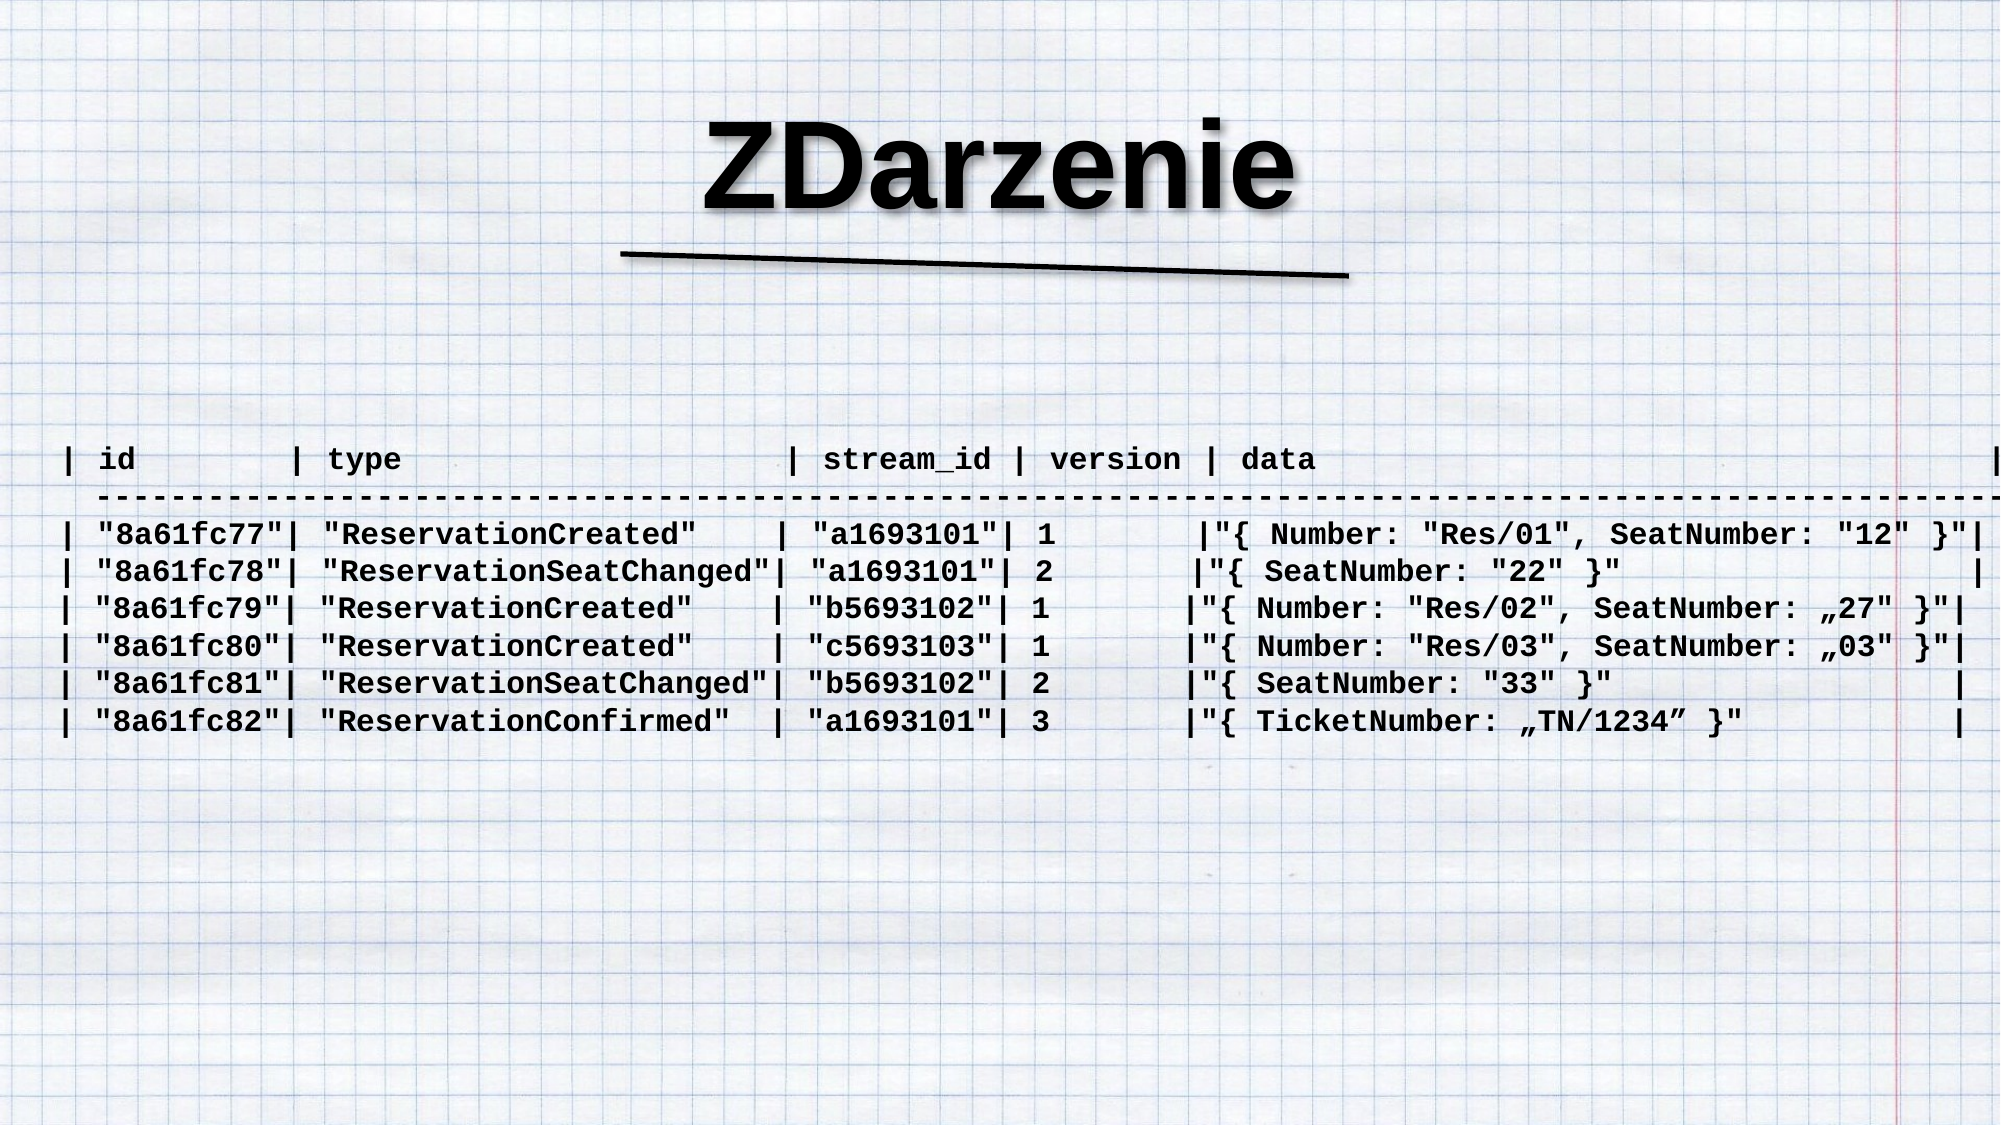

# ZDarzenie

 | id        | type                    | stream_id | version | data                                   |
  ------------------------------------------------------------------------------------------------------
  | "8a61fc77"| "ReservationCreated"    | "a1693101"| 1       |"{ Number: "Res/01", SeatNumber: "12" }"|
  | "8a61fc78"| "ReservationSeatChanged"| "a1693101"| 2       |"{ SeatNumber: "22" }"                  |
  | "8a61fc79"| "ReservationCreated"    | "b5693102"| 1       |"{ Number: "Res/02", SeatNumber: „27" }"|
  | "8a61fc80"| "ReservationCreated"    | "c5693103"| 1       |"{ Number: "Res/03", SeatNumber: „03" }"|
  | "8a61fc81"| "ReservationSeatChanged"| "b5693102"| 2       |"{ SeatNumber: "33" }"                  |
  | "8a61fc82"| "ReservationConfirmed"  | "a1693101"| 3       |"{ TicketNumber: „TN/1234” }"           |